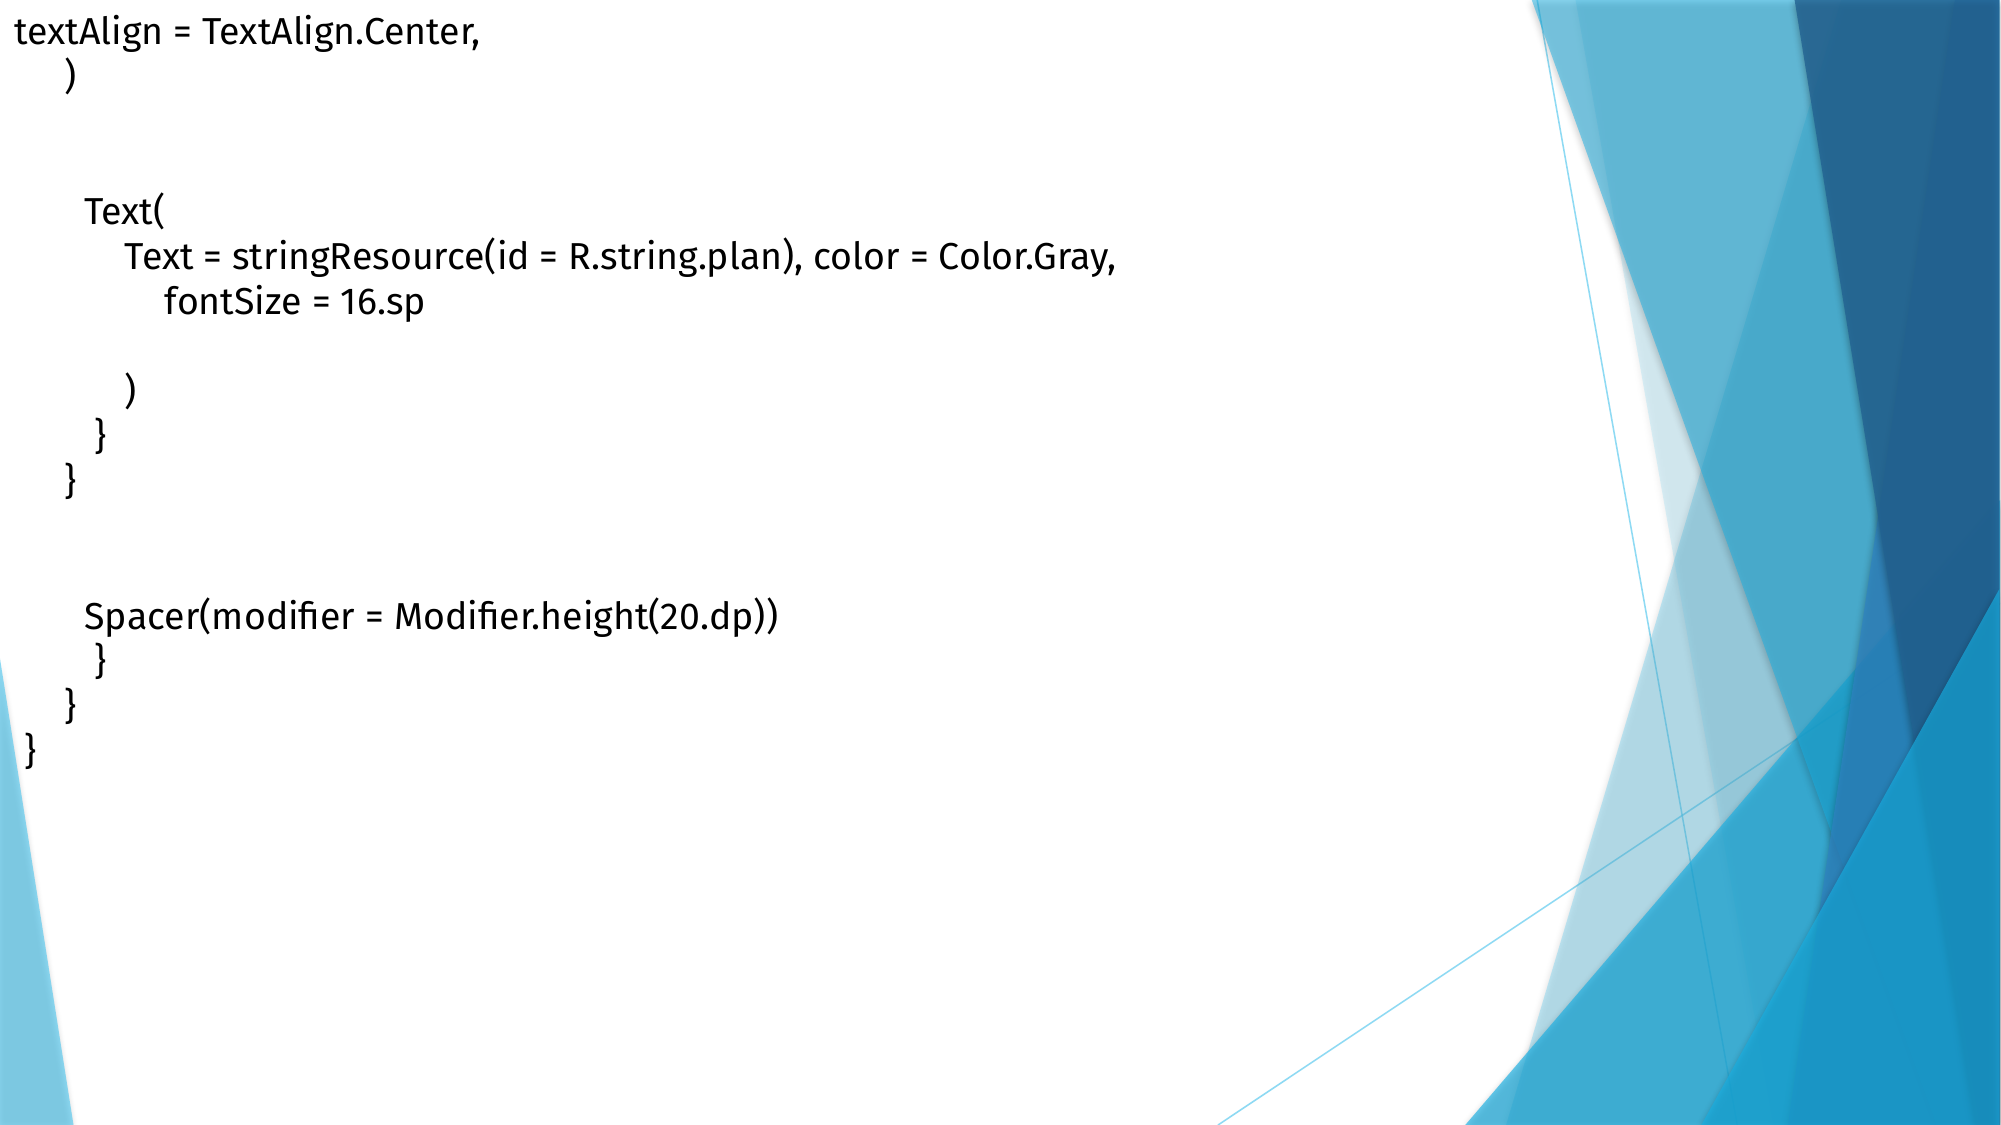

textAlign = TextAlign.Center,
     )

       Text(
           Text = stringResource(id = R.string.plan), color = Color.Gray,
               fontSize = 16.sp

           )
        }
     }

       Spacer(modifier = Modifier.height(20.dp))
        }
     }
 }